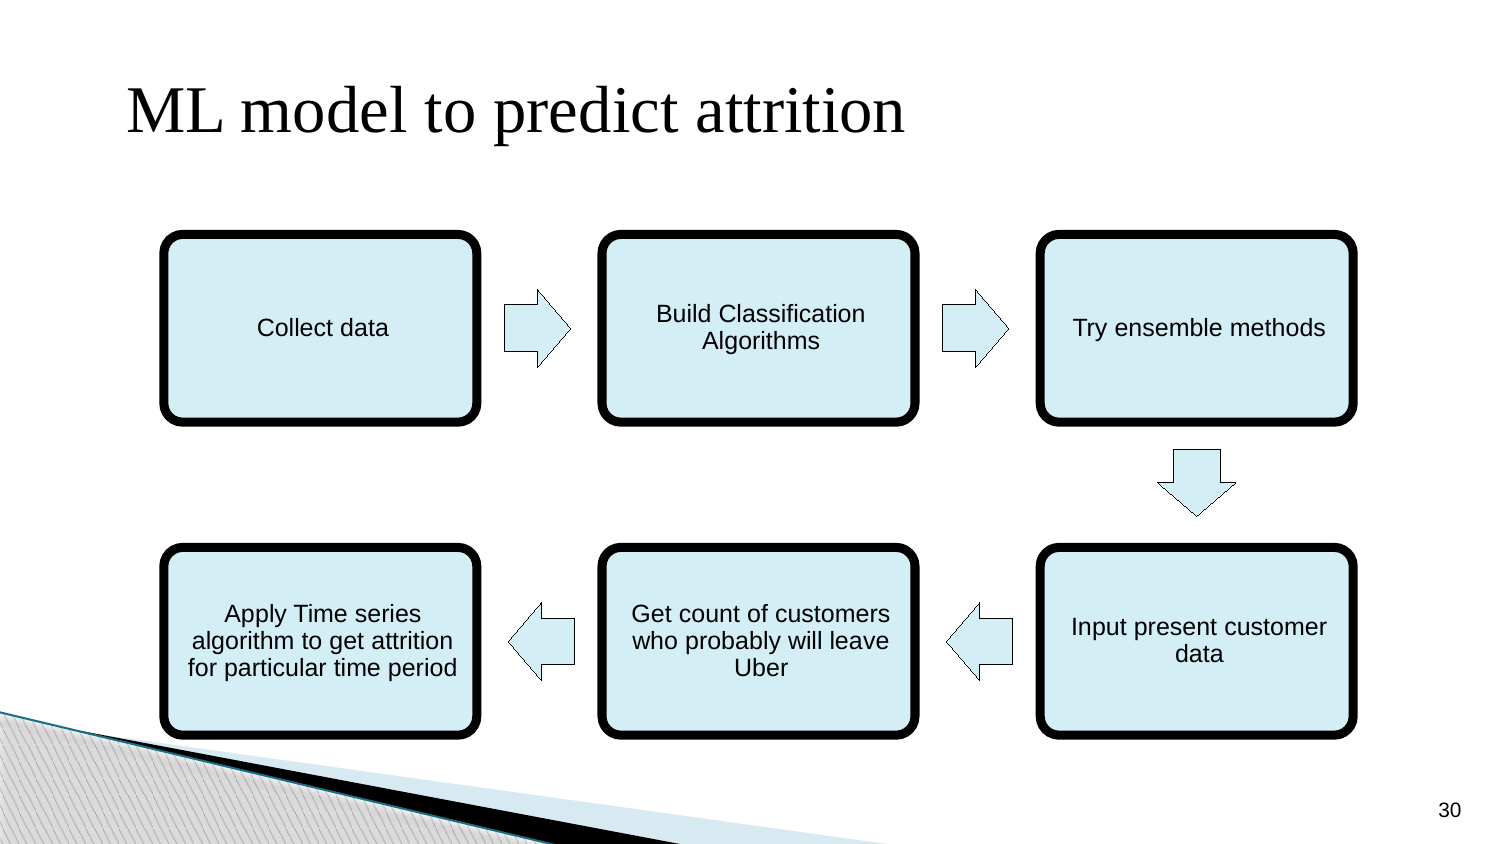

ML model to predict attrition
Collect data

Build Classification Algorithms

Try ensemble methods

Input present customer data

Get count of customers who probably will leave Uber

Apply Time series algorithm to get attrition for particular time period
30